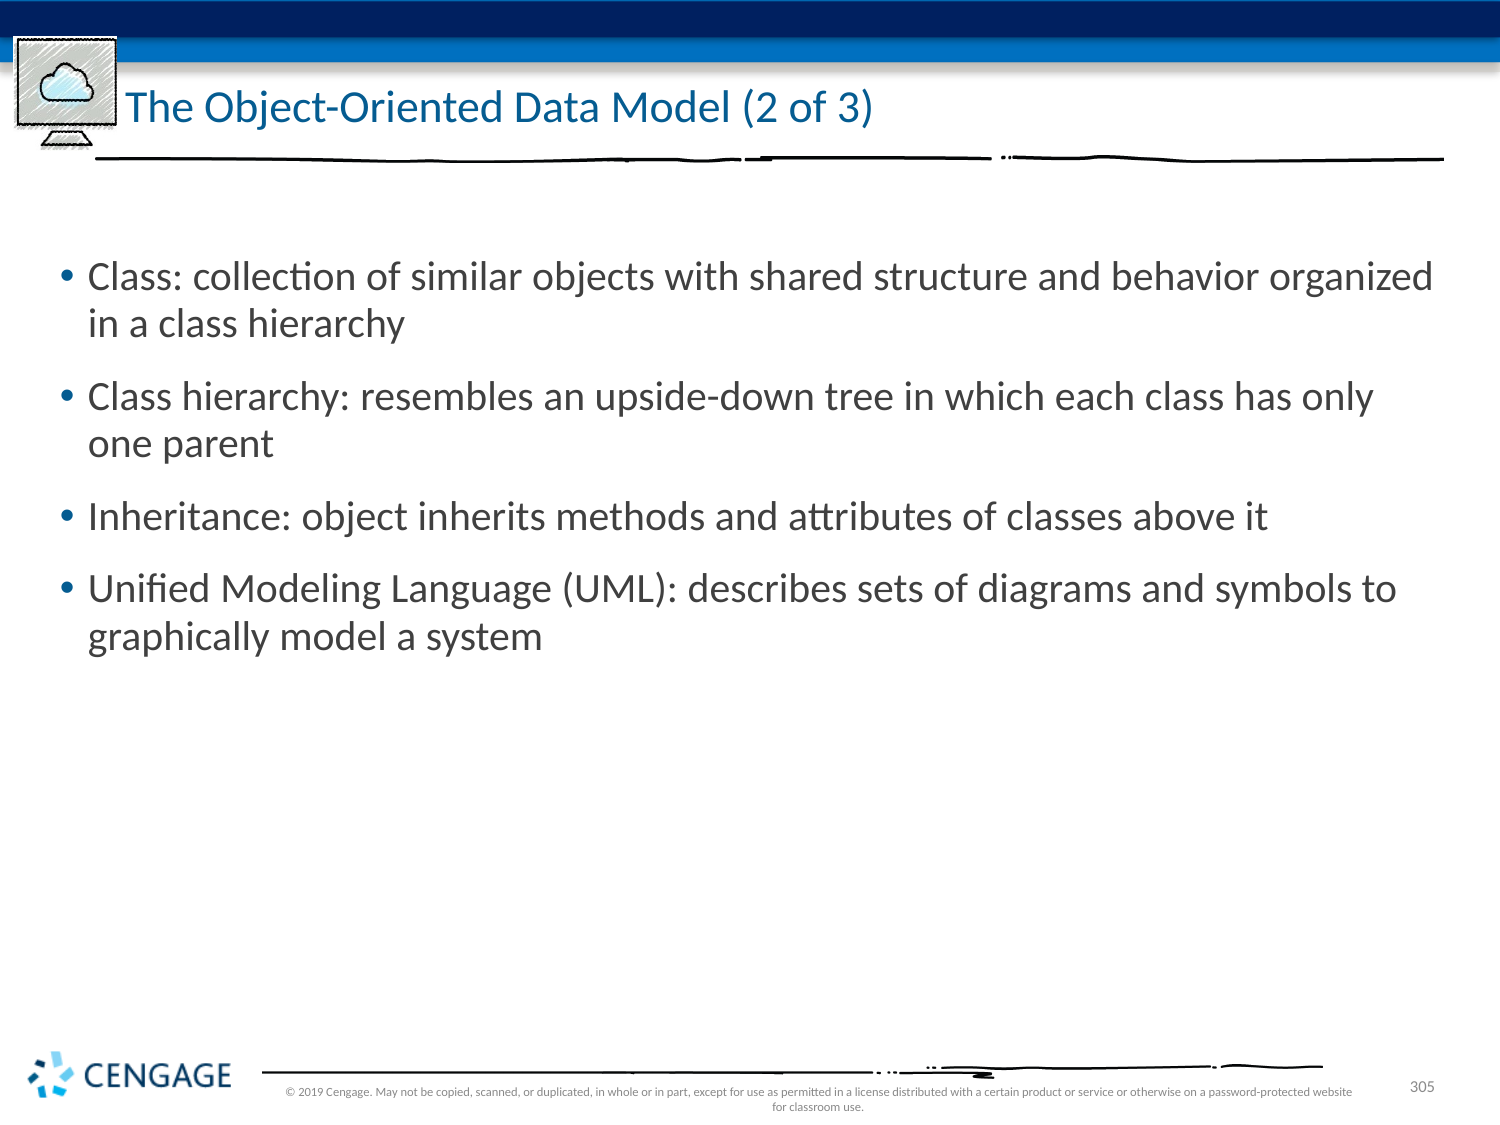

# The Object-Oriented Data Model (2 of 3)
Class: collection of similar objects with shared structure and behavior organized in a class hierarchy
Class hierarchy: resembles an upside-down tree in which each class has only one parent
Inheritance: object inherits methods and attributes of classes above it
Unified Modeling Language (UML): describes sets of diagrams and symbols to graphically model a system
© 2019 Cengage. May not be copied, scanned, or duplicated, in whole or in part, except for use as permitted in a license distributed with a certain product or service or otherwise on a password-protected website for classroom use.